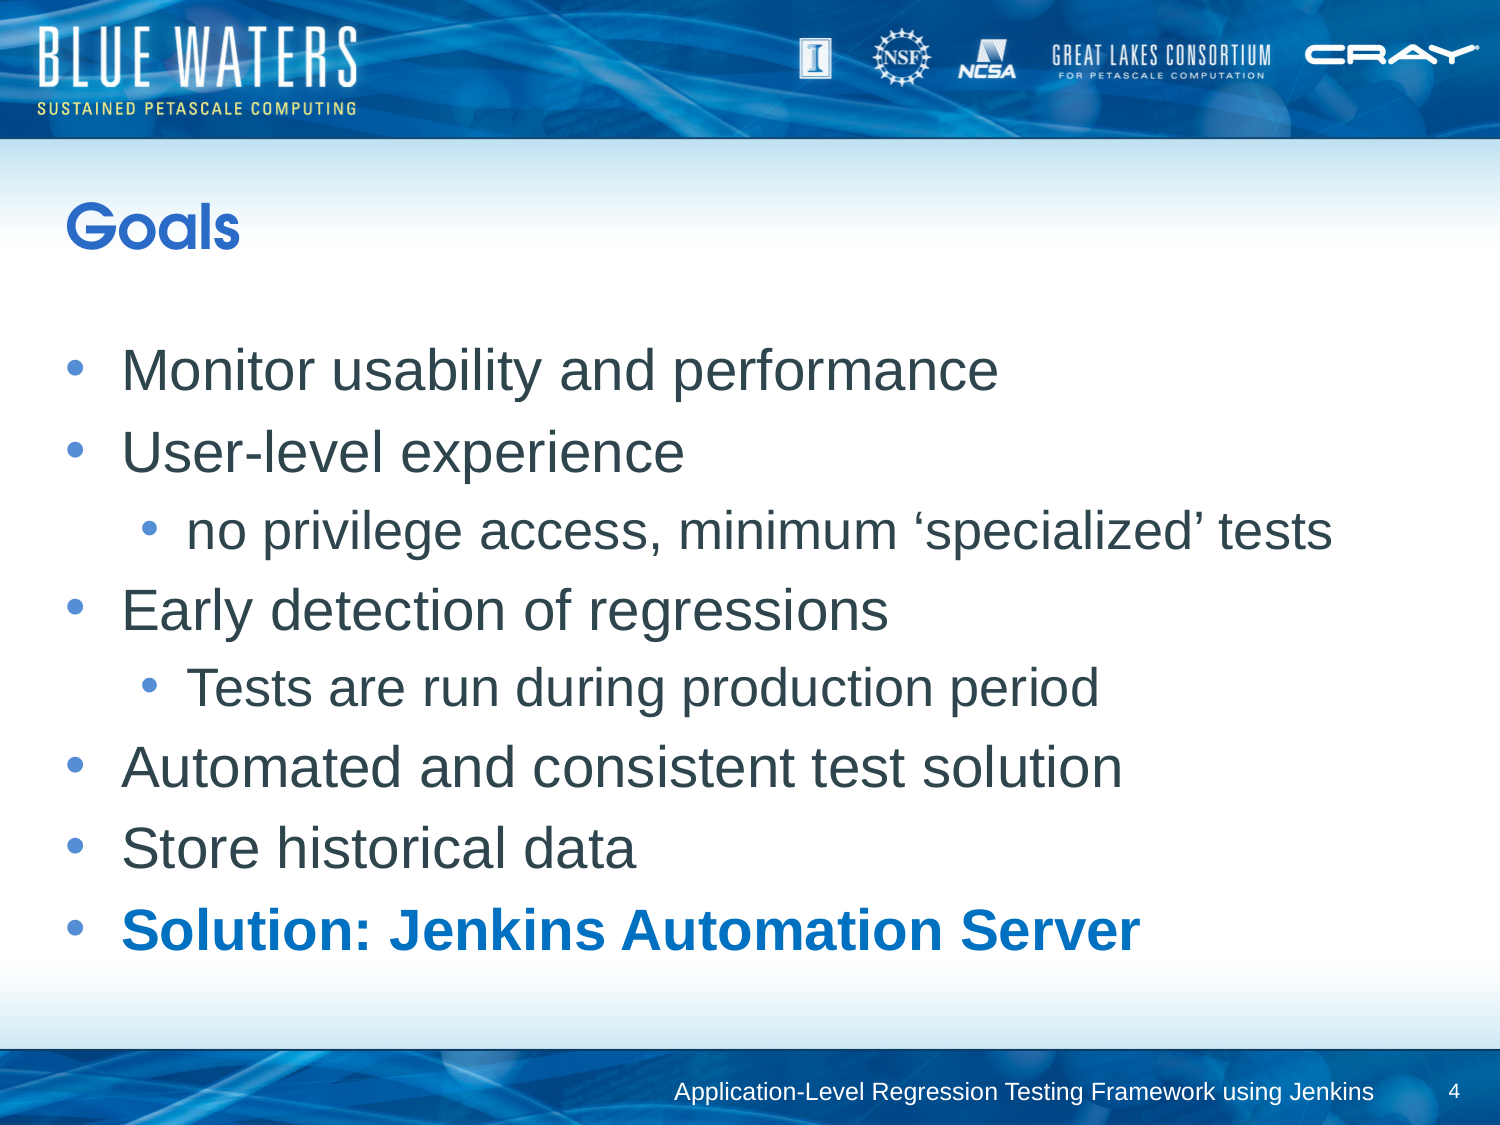

# Goals
Monitor usability and performance
User-level experience
no privilege access, minimum ‘specialized’ tests
Early detection of regressions
Tests are run during production period
Automated and consistent test solution
Store historical data
Solution: Jenkins Automation Server
Application-Level Regression Testing Framework using Jenkins
4